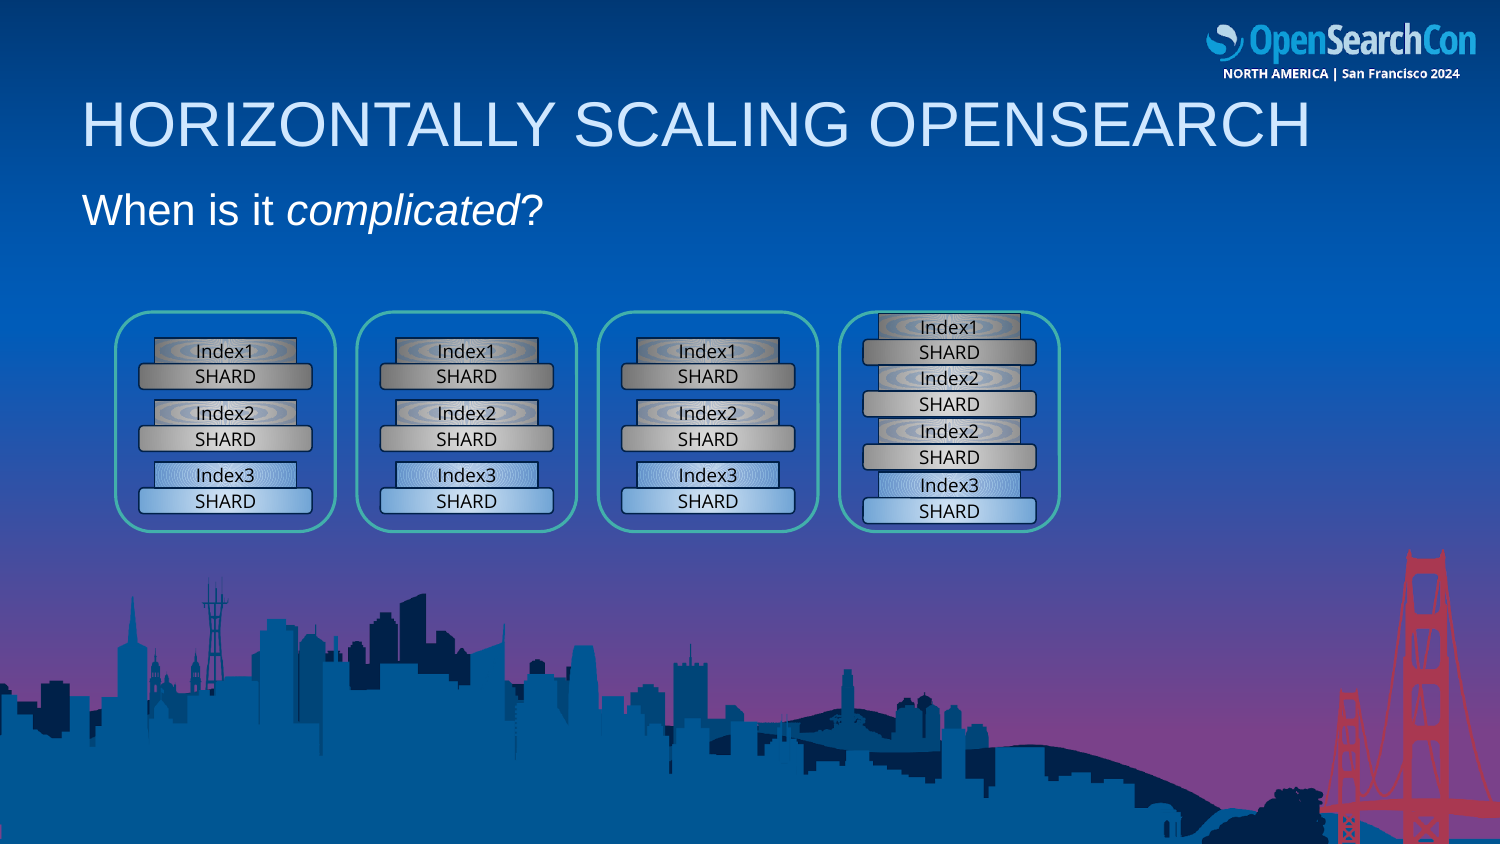

# Horizontally Scaling OpenSearch
When is it complicated?

Index1
Index1
Index1
Index1
SHARD
SHARD
SHARD
SHARD
Index2
SHARD
Index2
Index2
Index2
Index2
SHARD
SHARD
SHARD
SHARD
Index3
Index3
Index3
Index3
SHARD
SHARD
SHARD
SHARD